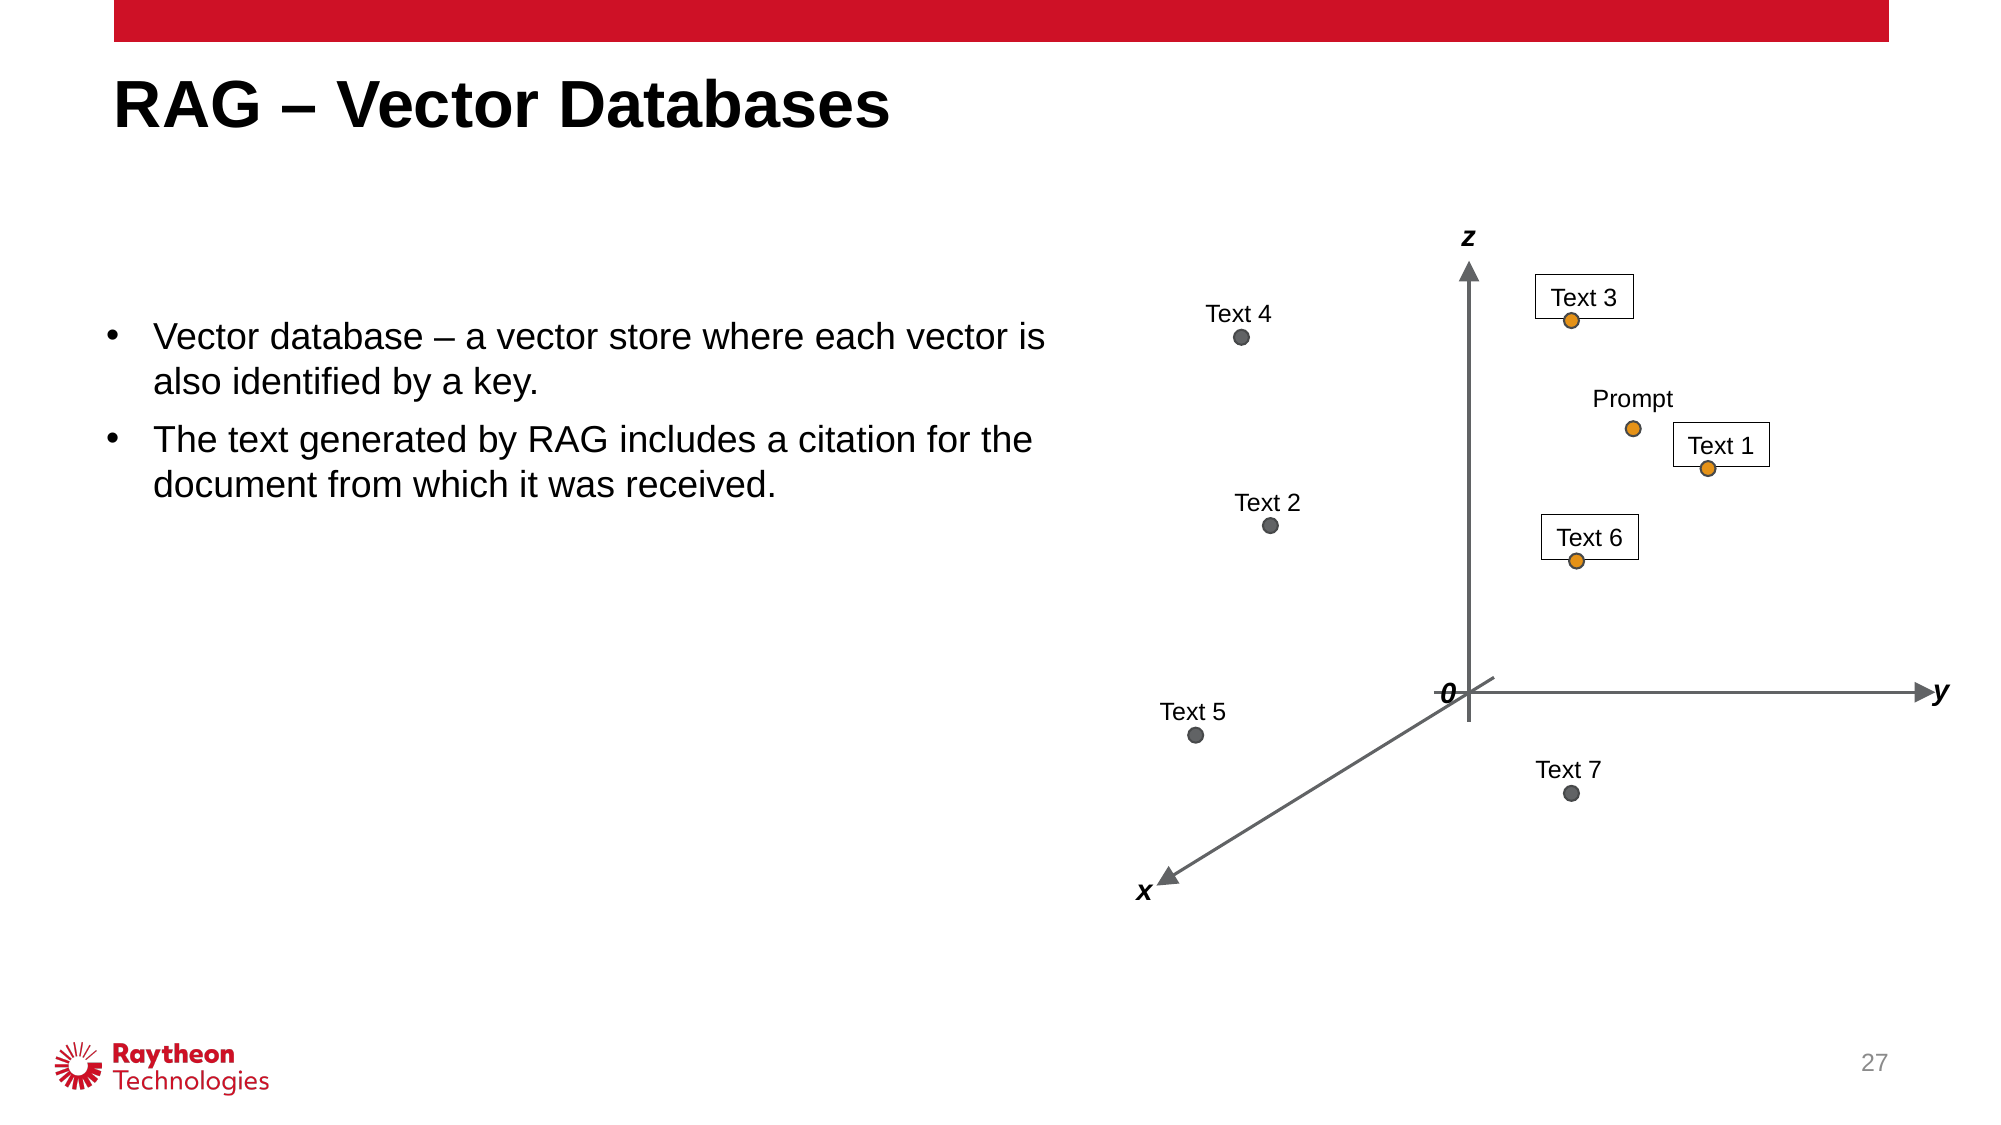

# RAG – Vector Databases
z
y
0
x
Text 3
Text 4

Prompt

Text 1

Text 2
Text 6

Text 5

Text 7

Vector database – a vector store where each vector is also identified by a key.
The text generated by RAG includes a citation for the document from which it was received.
27